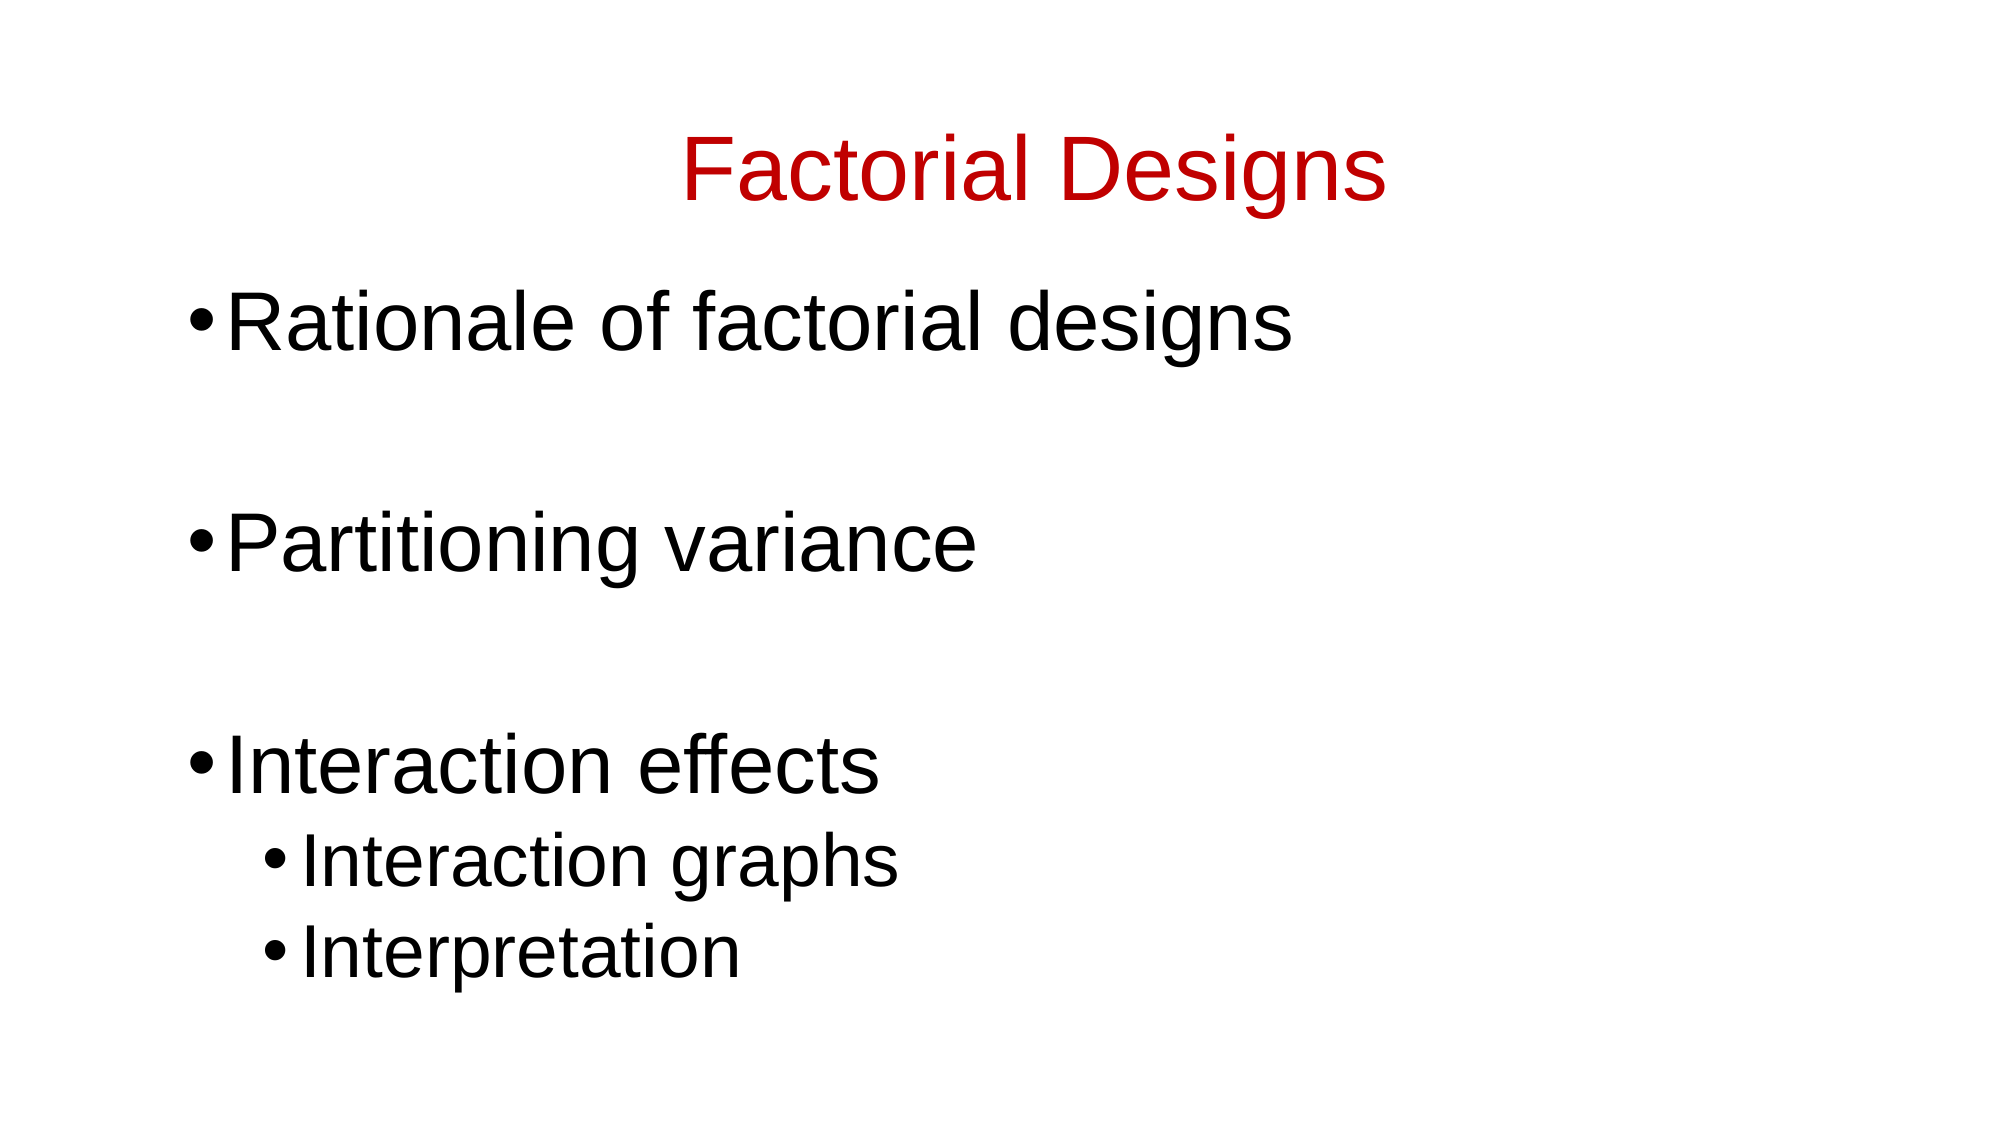

# Factorial Designs
Rationale of factorial designs

Partitioning variance

Interaction effects
Interaction graphs
Interpretation